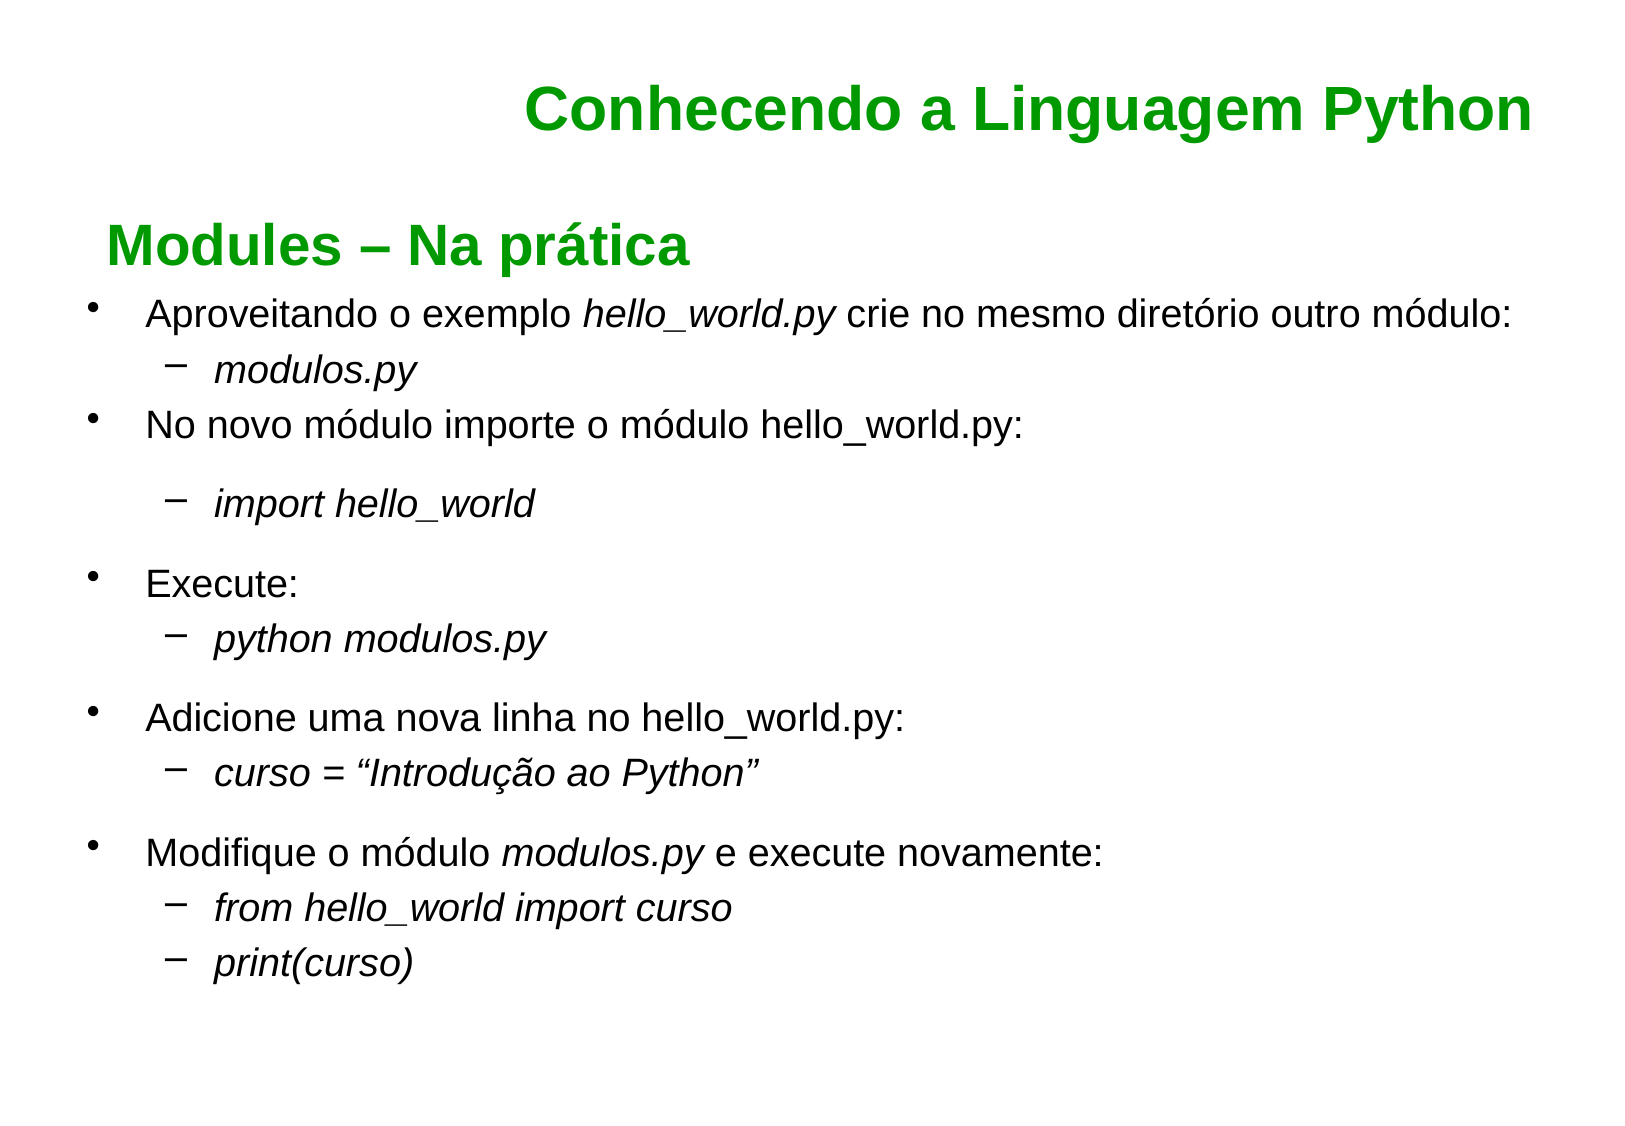

Conhecendo a Linguagem Python
Modules – Na prática
Aproveitando o exemplo hello_world.py crie no mesmo diretório outro módulo:
modulos.py
No novo módulo importe o módulo hello_world.py:
import hello_world
Execute:
python modulos.py
Adicione uma nova linha no hello_world.py:
curso = “Introdução ao Python”
Modifique o módulo modulos.py e execute novamente:
from hello_world import curso
print(curso)